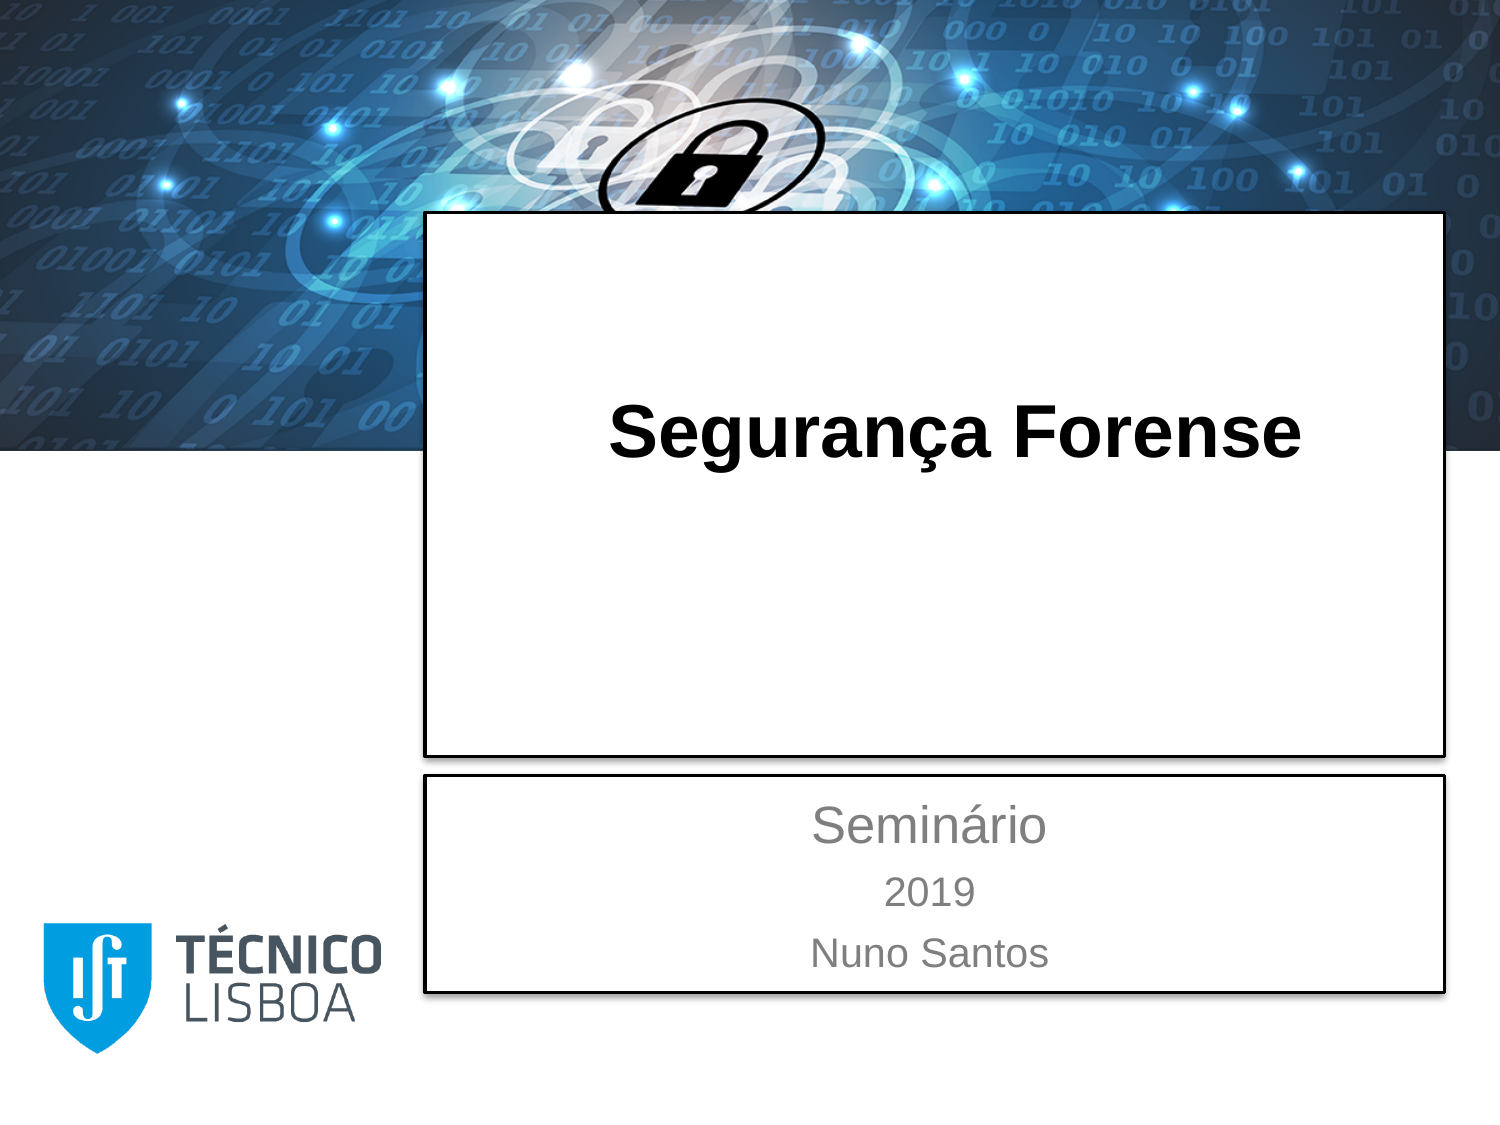

# Segurança Forense
Seminário
2019
Nuno Santos